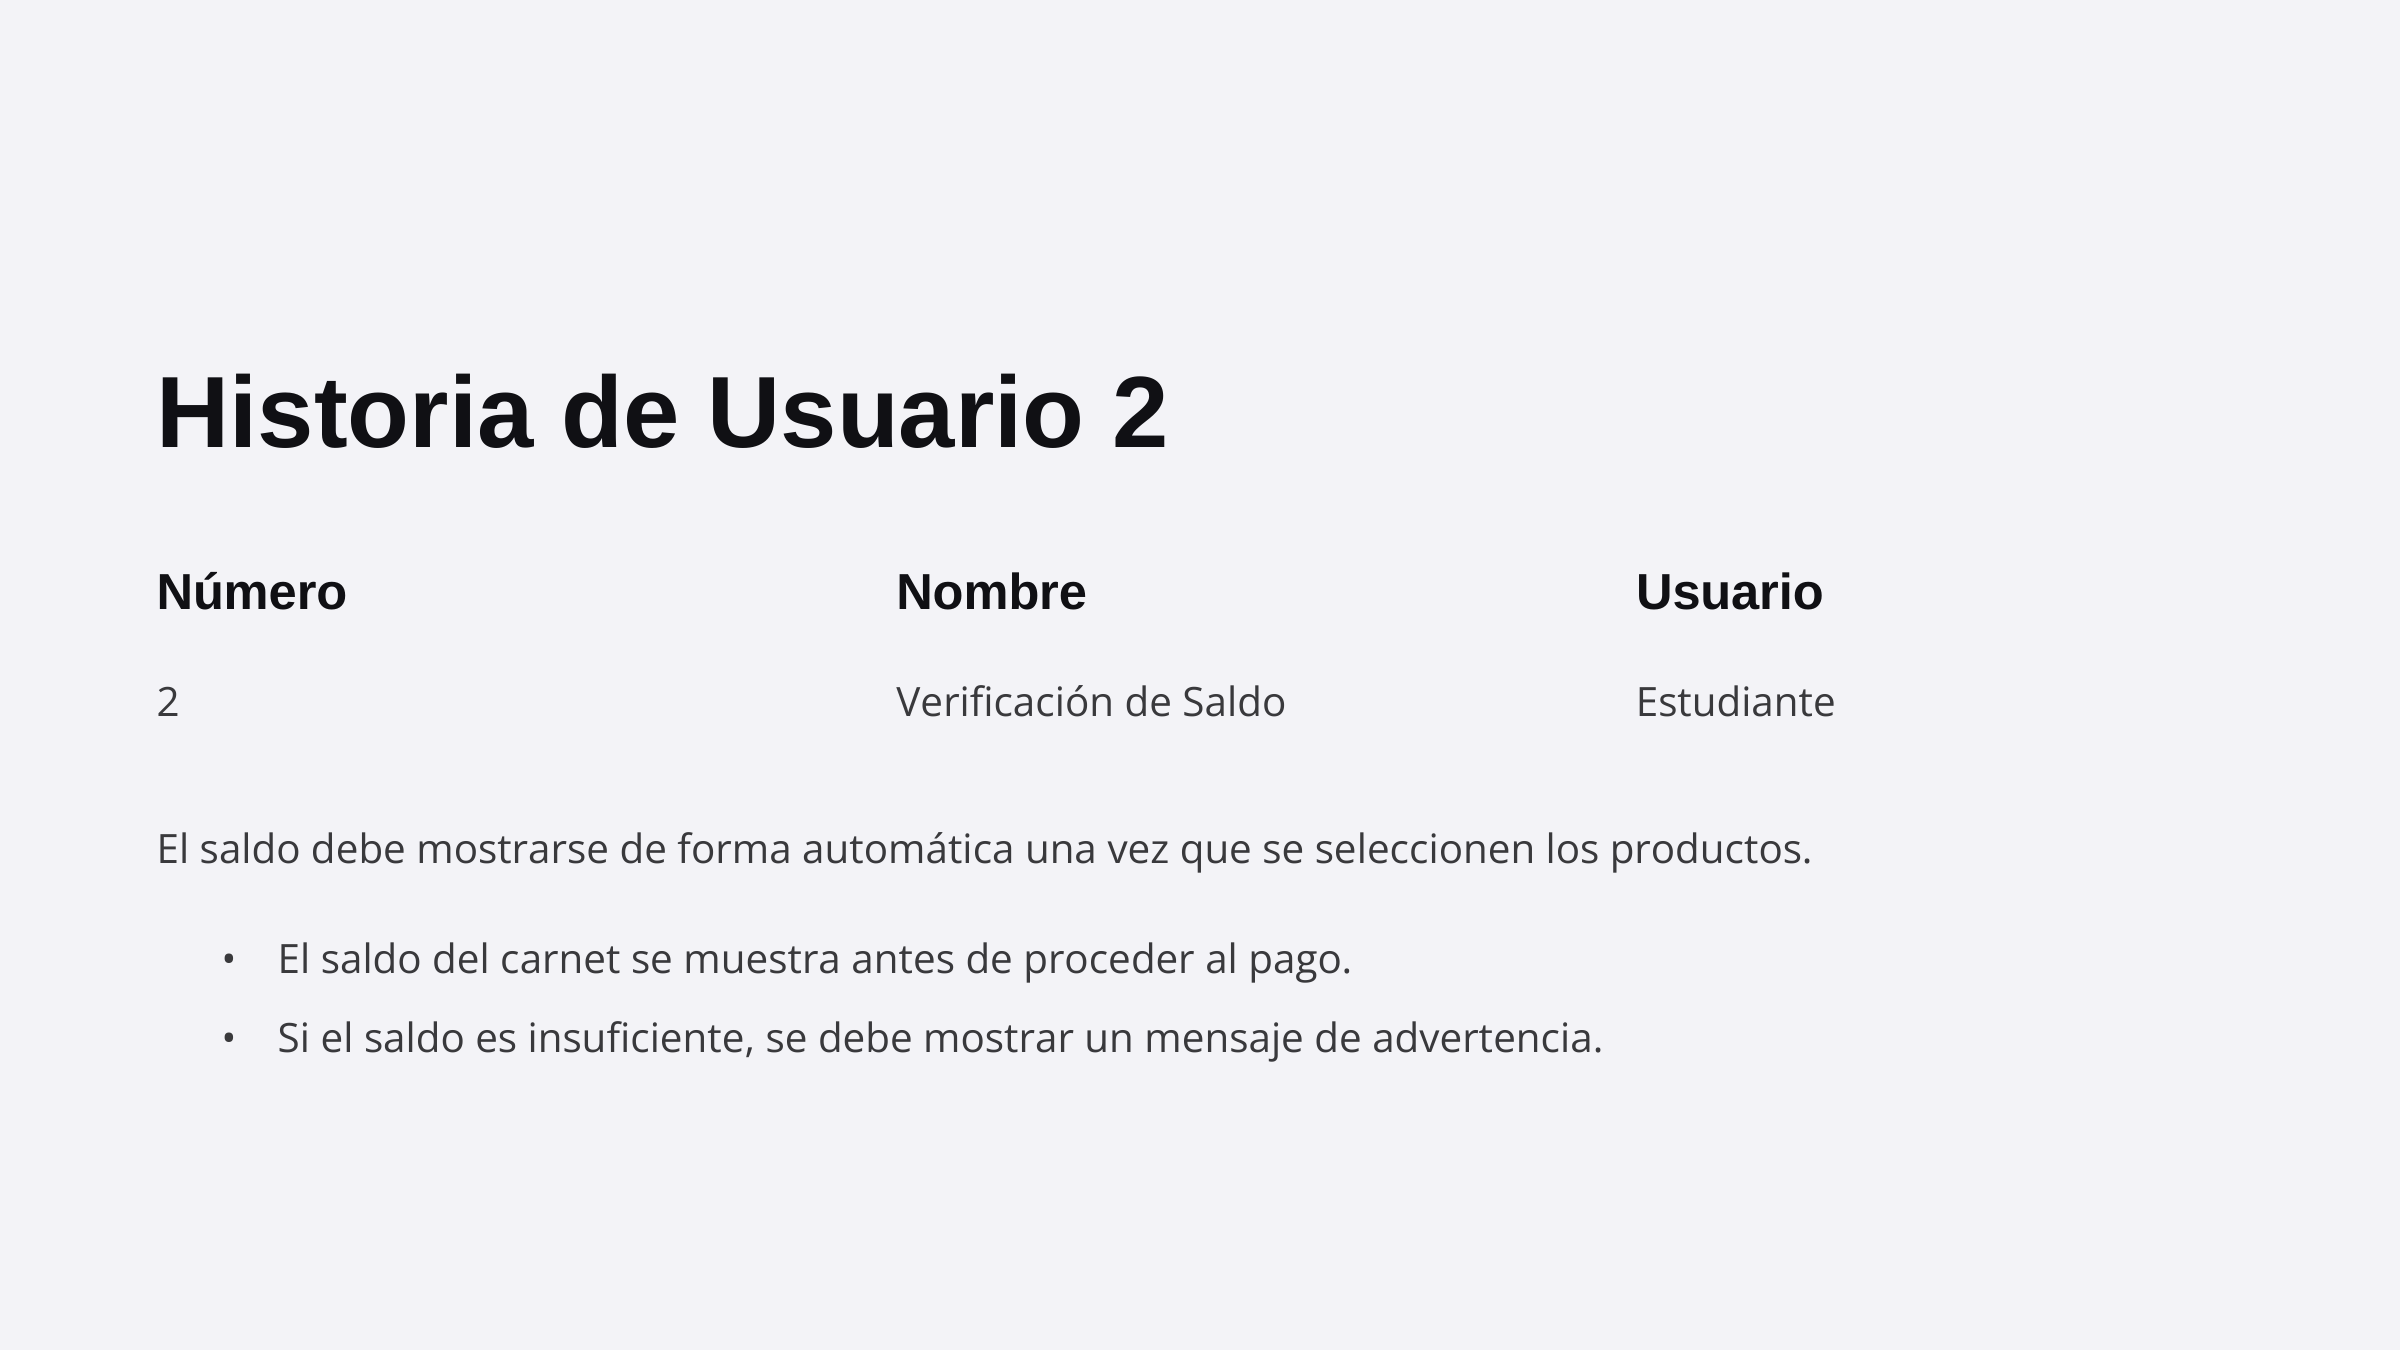

Historia de Usuario 2
Número
Nombre
Usuario
2
Verificación de Saldo
Estudiante
El saldo debe mostrarse de forma automática una vez que se seleccionen los productos.
El saldo del carnet se muestra antes de proceder al pago.
Si el saldo es insuficiente, se debe mostrar un mensaje de advertencia.